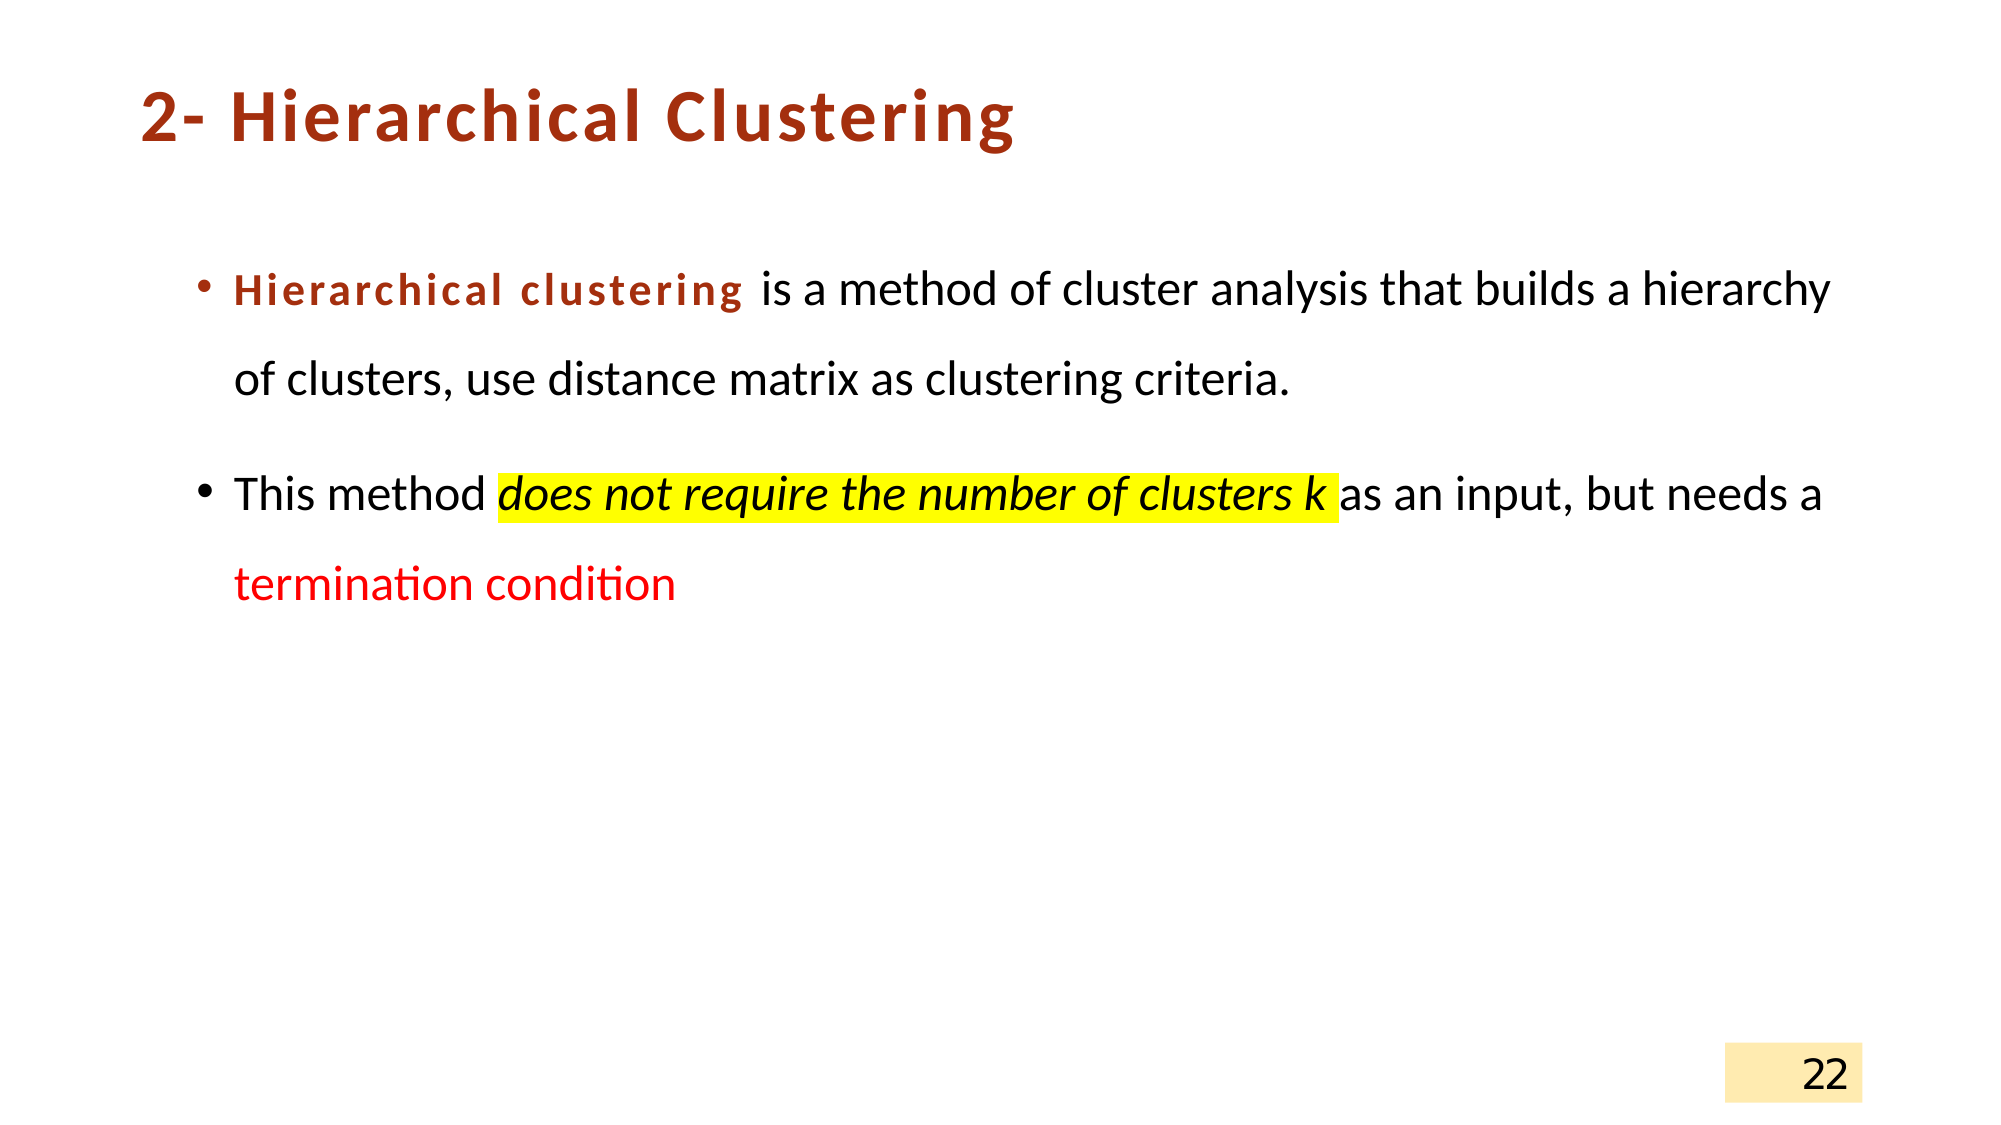

# 2- Hierarchical Clustering
Hierarchical clustering is a method of cluster analysis that builds a hierarchy of clusters, use distance matrix as clustering criteria.
This method does not require the number of clusters k as an input, but needs a termination condition
22